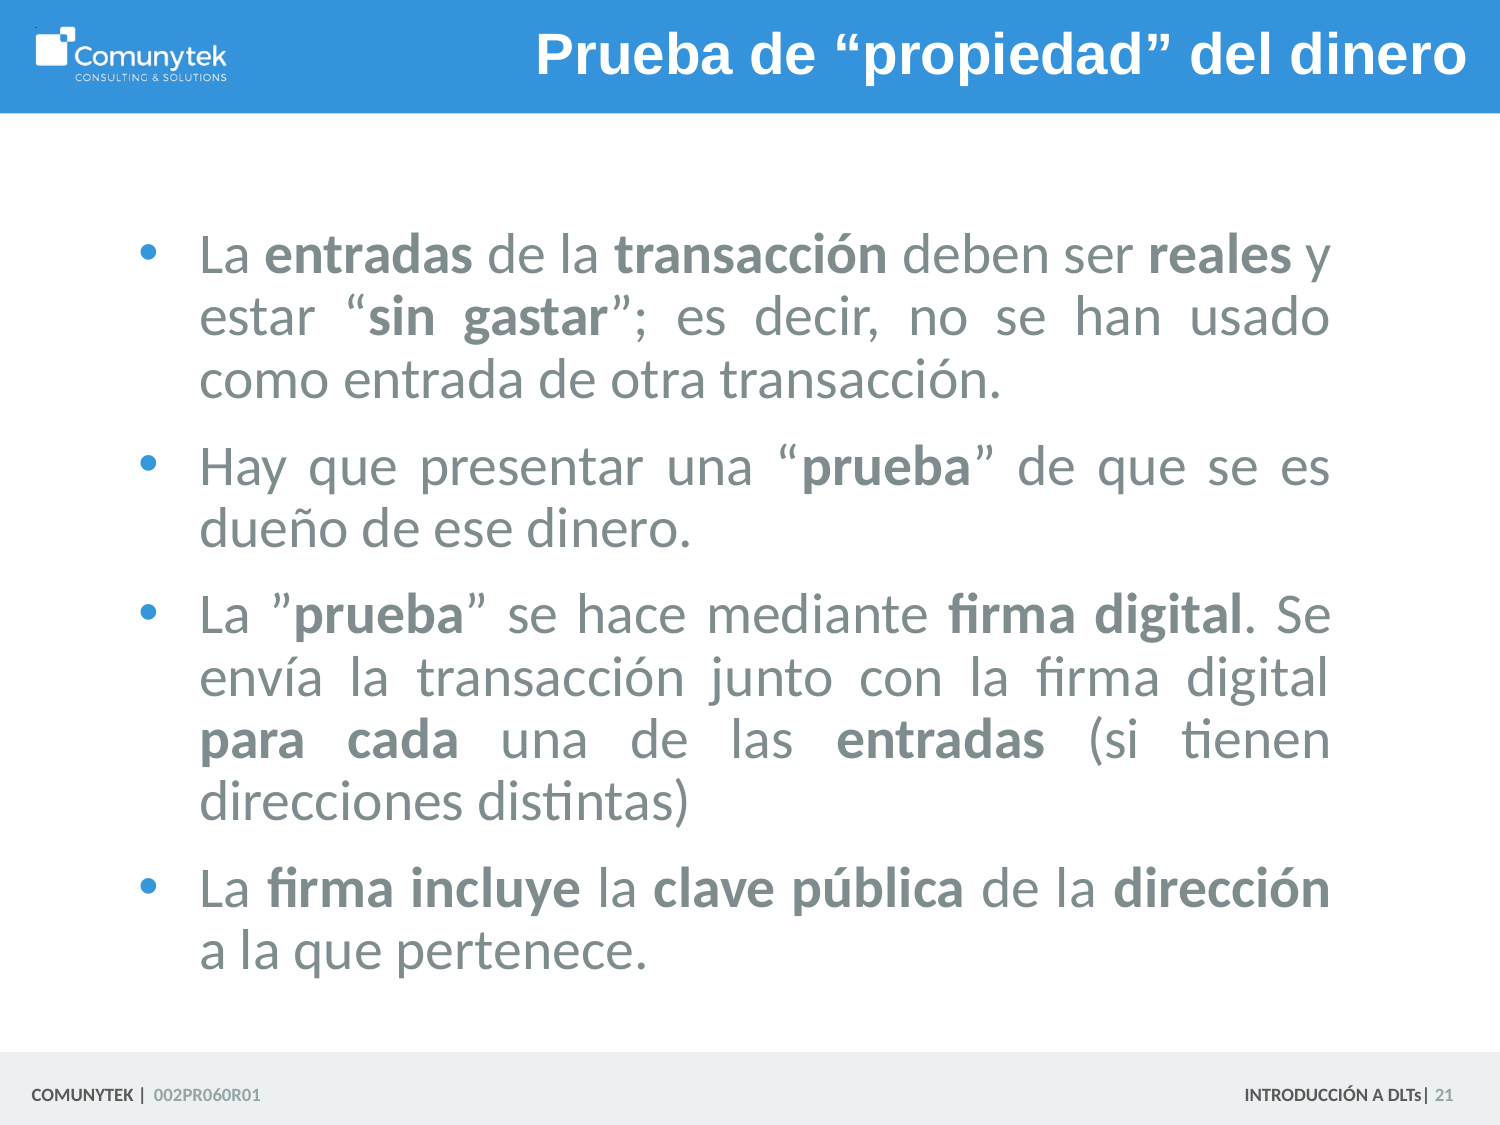

# Prueba de “propiedad” del dinero
La entradas de la transacción deben ser reales y estar “sin gastar”; es decir, no se han usado como entrada de otra transacción.
Hay que presentar una “prueba” de que se es dueño de ese dinero.
La ”prueba” se hace mediante firma digital. Se envía la transacción junto con la firma digital para cada una de las entradas (si tienen direcciones distintas)
La firma incluye la clave pública de la dirección a la que pertenece.

 21